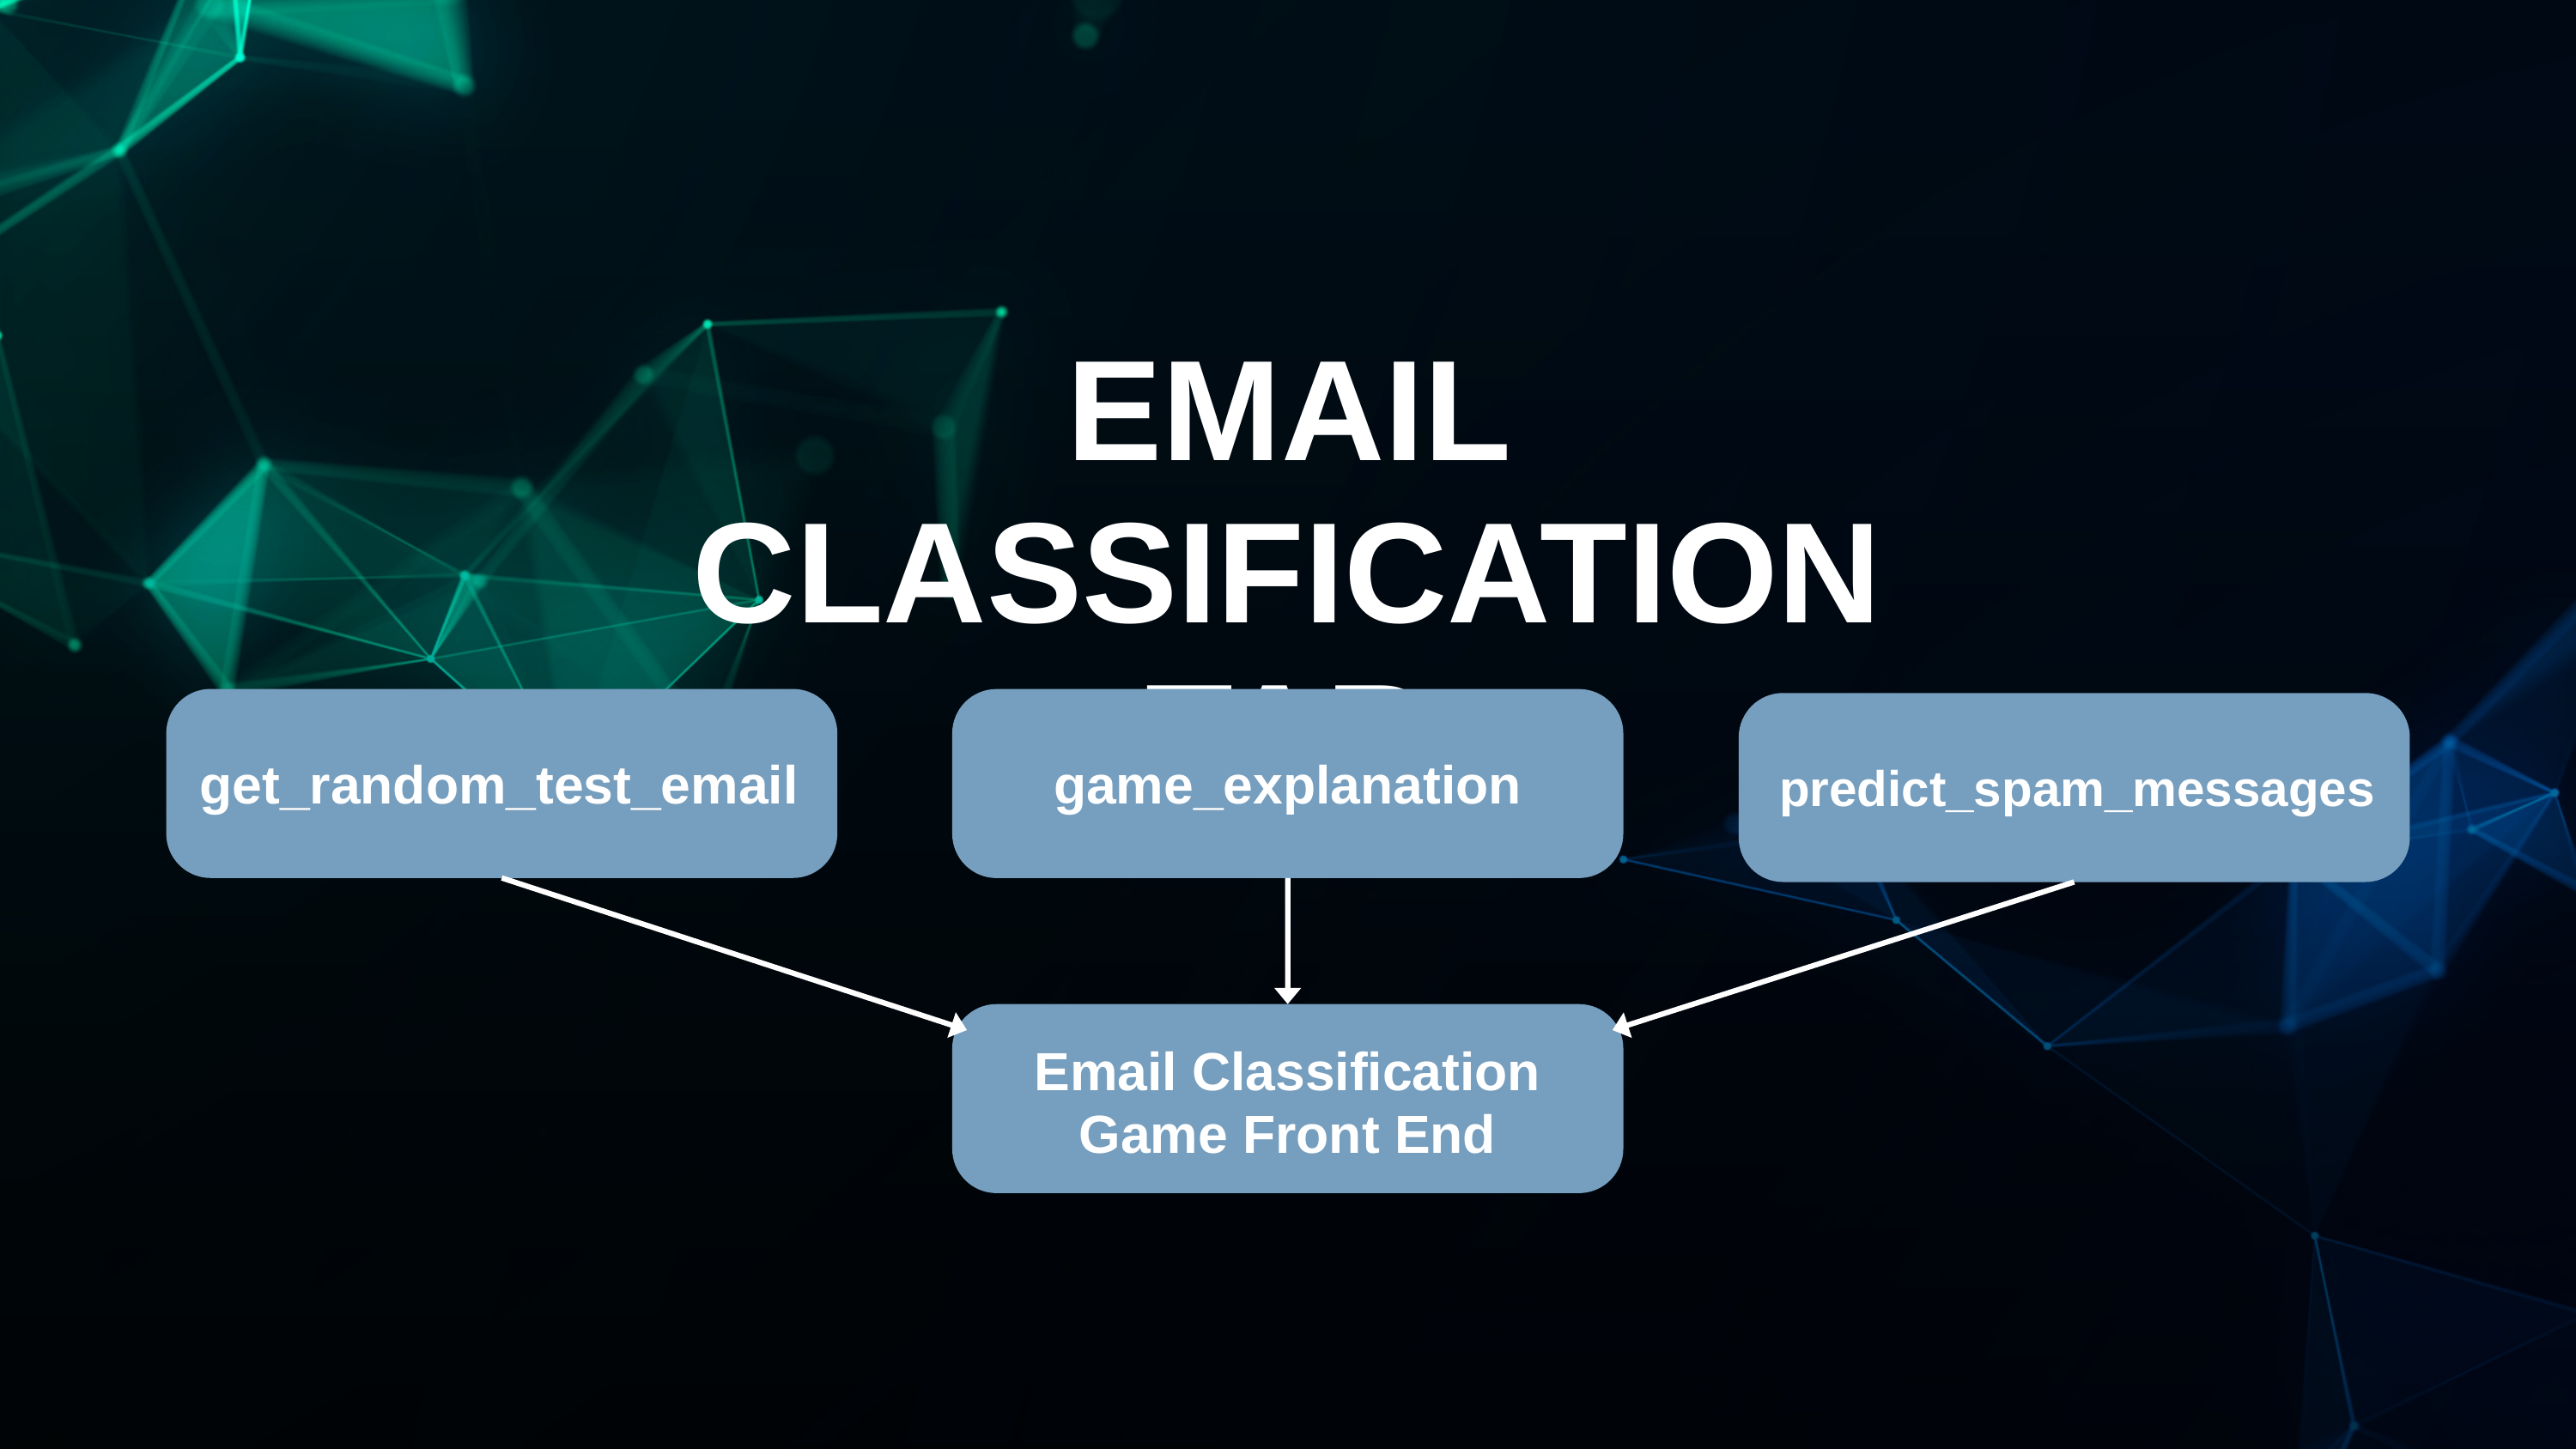

EMAIL CLASSIFICATION TAB

get_random_test_email
game_explanation
predict_spam_messages

Email Classification Game Front End